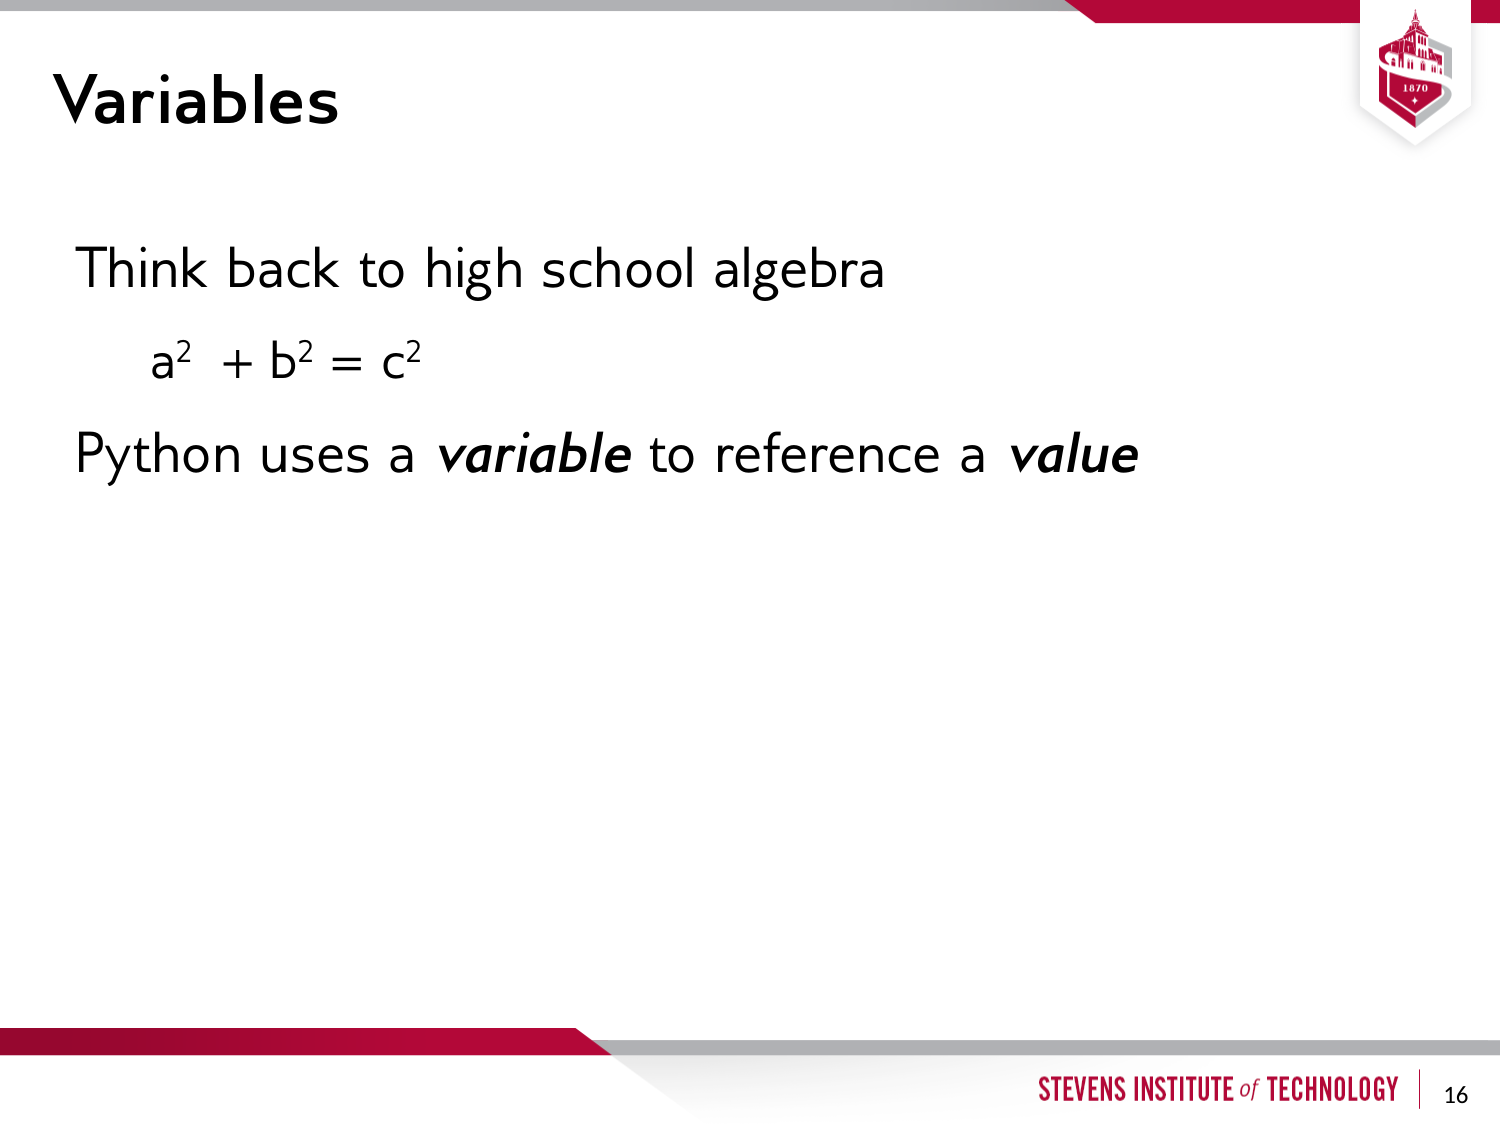

# Variables
Think back to high school algebra
a2  + b2 = c2
Python uses a variable to reference a value

16